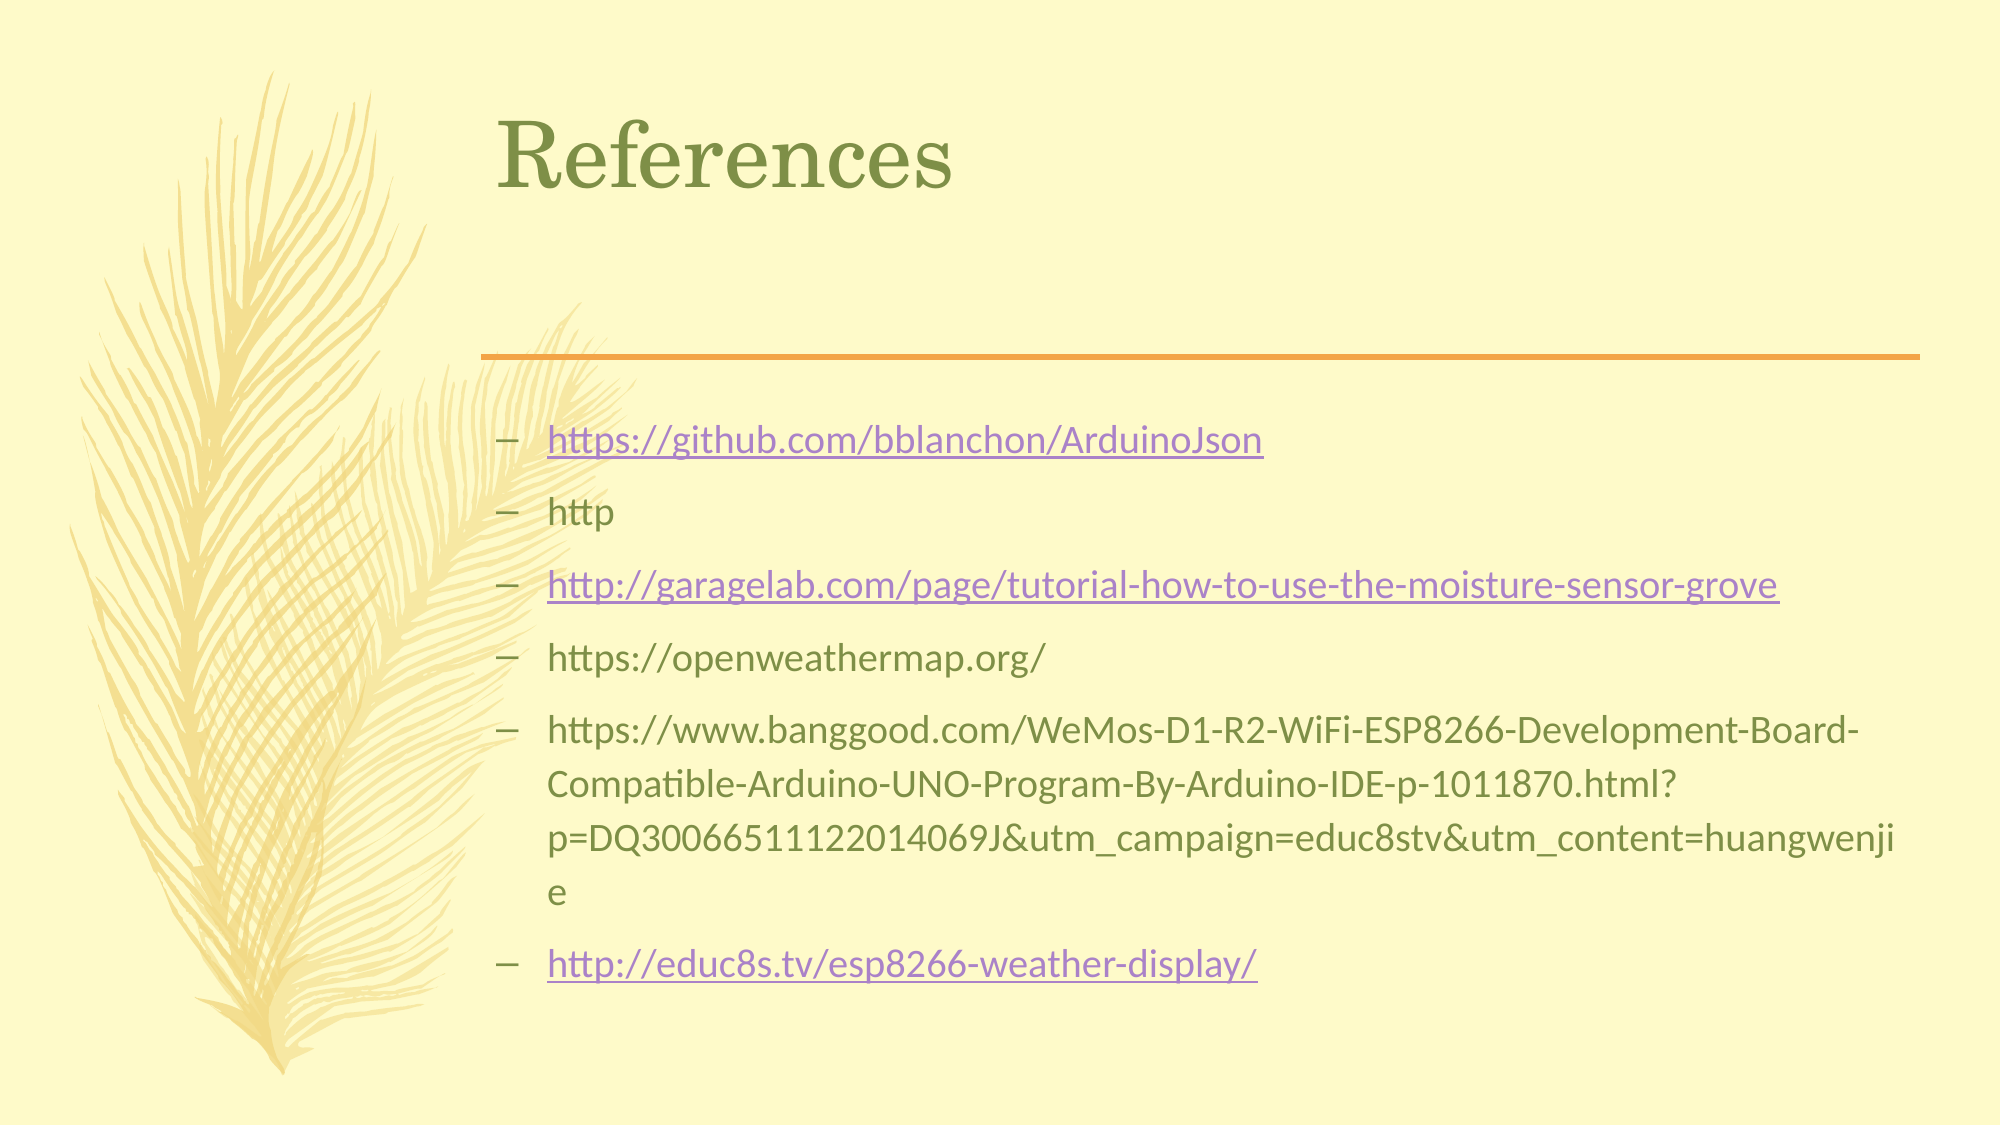

# References
https://github.com/bblanchon/ArduinoJson
http
http://garagelab.com/page/tutorial-how-to-use-the-moisture-sensor-grove
https://openweathermap.org/
https://www.banggood.com/WeMos-D1-R2-WiFi-ESP8266-Development-Board-Compatible-Arduino-UNO-Program-By-Arduino-IDE-p-1011870.html?p=DQ30066511122014069J&utm_campaign=educ8stv&utm_content=huangwenjie
http://educ8s.tv/esp8266-weather-display/